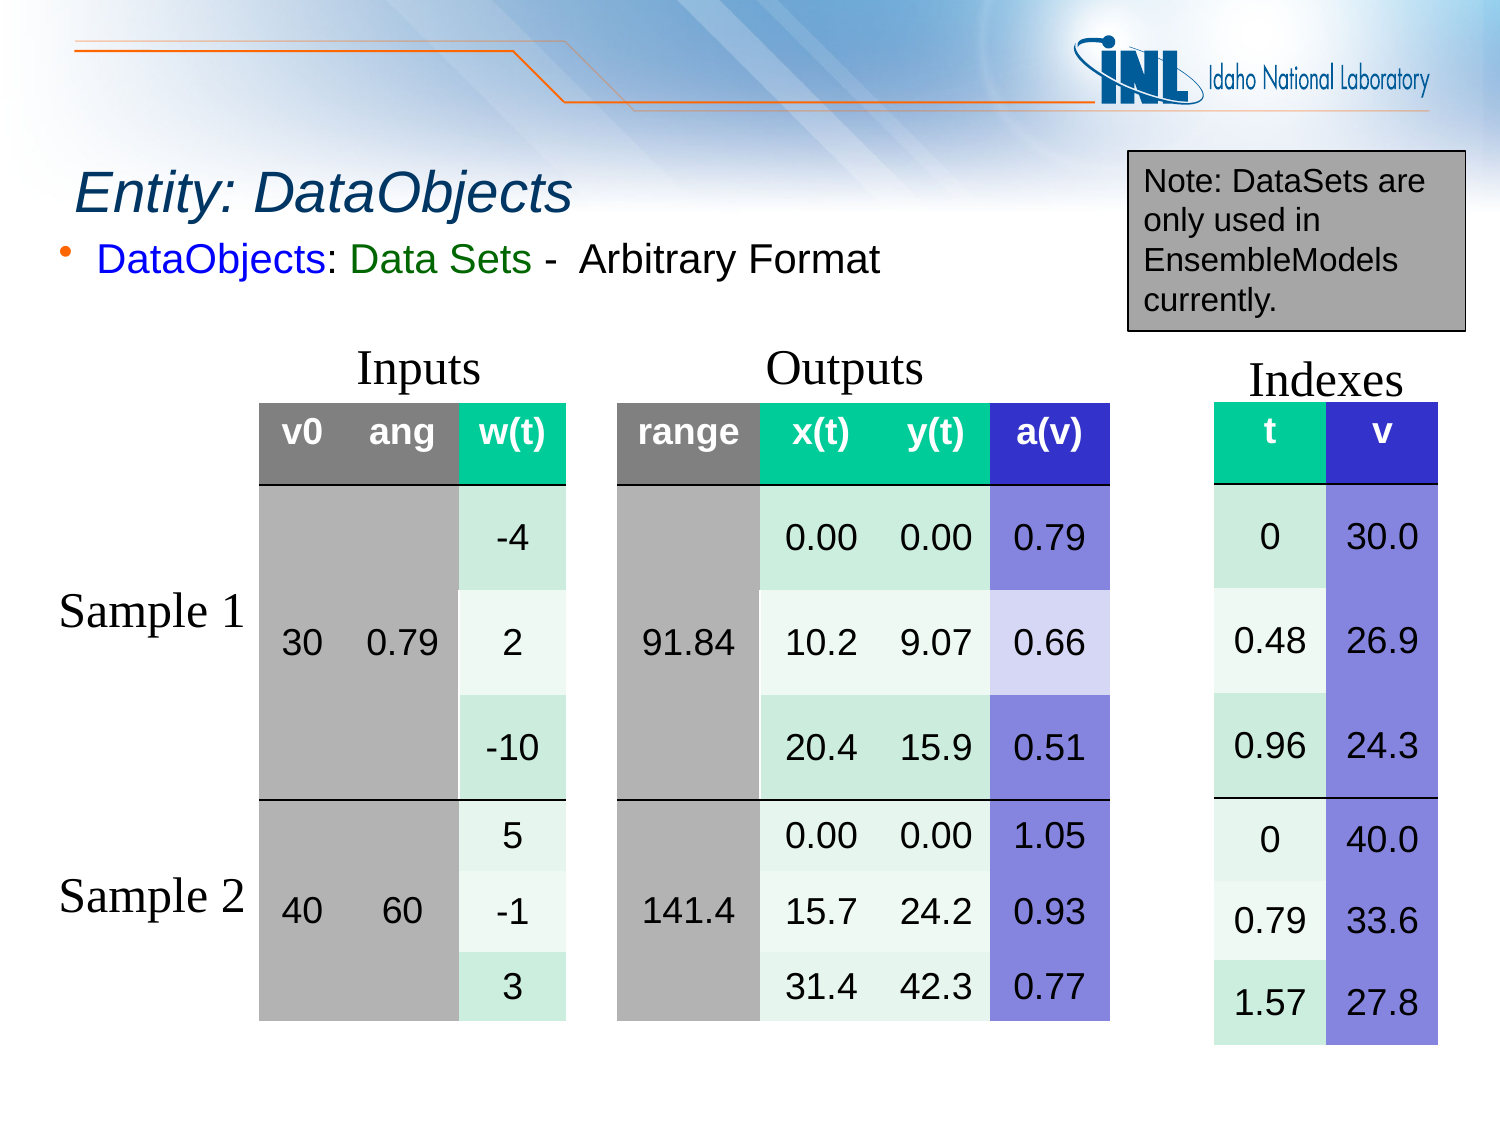

Note: DataSets are only used in EnsembleModels currently.
# Entity: DataObjects

DataObjects: Data Sets -  Arbitrary Format

Inputs
Outputs
Indexes
| t | v |
| --- | --- |
| 0 | 30.0 |
| 0.48 | 26.9 |
| 0.96 | 24.3 |
| 0 | 40.0 |
| 0.79 |  |
|  | 33.6 |
| 1.57 |  |
|  | 27.8 |
| v0 | ang | w(t) |  | range | x(t) | y(t) | a(v) |
| --- | --- | --- | --- | --- | --- | --- | --- |
| 30 | 0.79 | -4 |  | 91.84 | 0.00 | 0.00 | 0.79 |
|  |  | 2 |  |  | 10.2 | 9.07 | 0.66 |
|  |  | -10 |  |  | 20.4 | 15.9 | 0.51 |
| 40 | 60 | 5 |  | 141.4 | 0.00 | 0.00 | 1.05 |
|  |  | -1 |  |  |  |  |  |
|  |  |  |  |  |  |  | 0.93 |
|  |  |  |  |  | 15.7 | 24.2 |  |
|  |  |  |  |  |  |  | 0.77 |
|  |  | 3 |  |  |  |  |  |
|  |  |  |  |  | 31.4 | 42.3 |  |
Sample 1
Sample 2